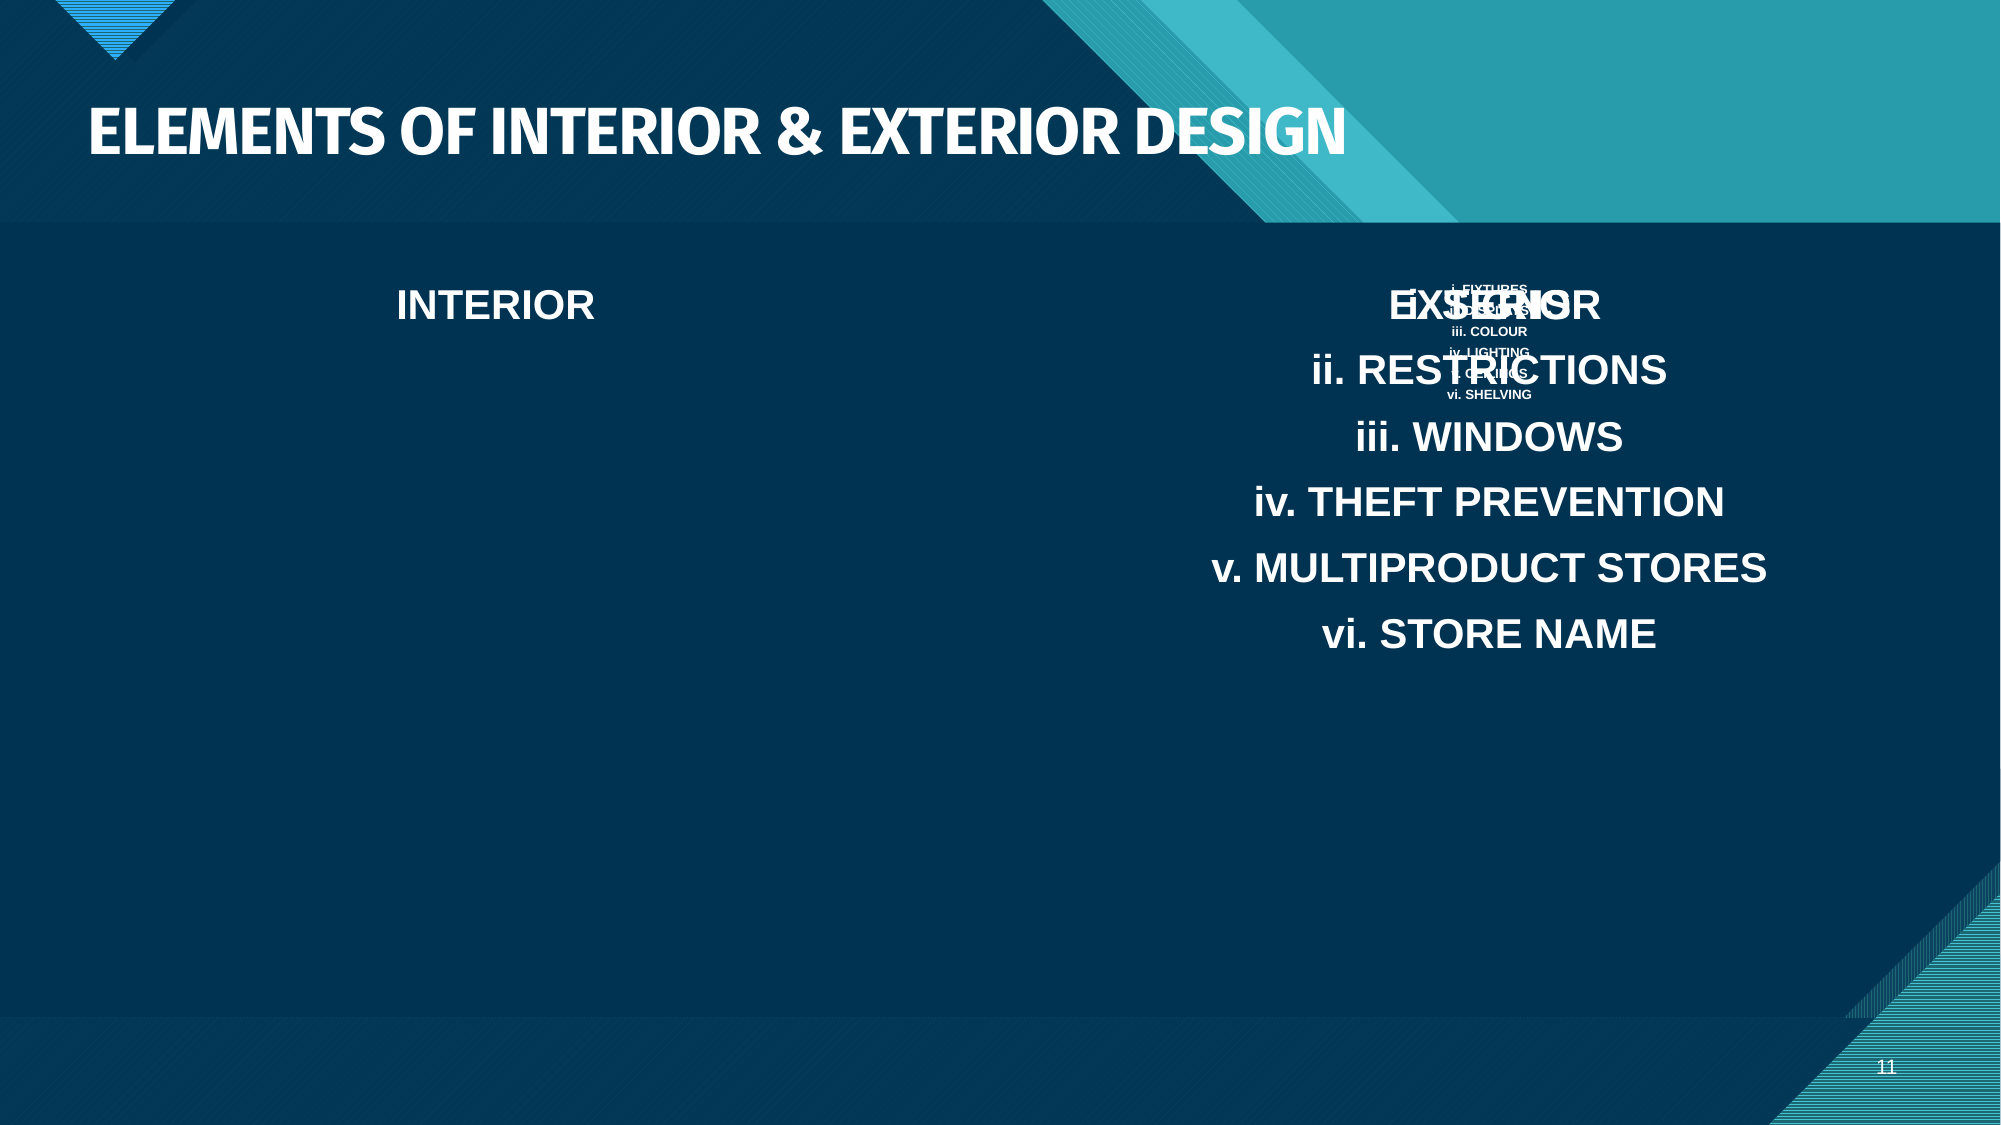

# ELEMENTS OF INTERIOR & EXTERIOR DESIGN
INTERIOR
 EXTERIOR
i. FIXTURES
ii. DISPLAYS
iii. COLOUR
iv. LIGHTING
v. CEILINGS
vi. SHELVING
i. SIGNS
ii. RESTRICTIONS
iii. WINDOWS
iv. THEFT PREVENTION
v. MULTIPRODUCT STORES
vi. STORE NAME
11